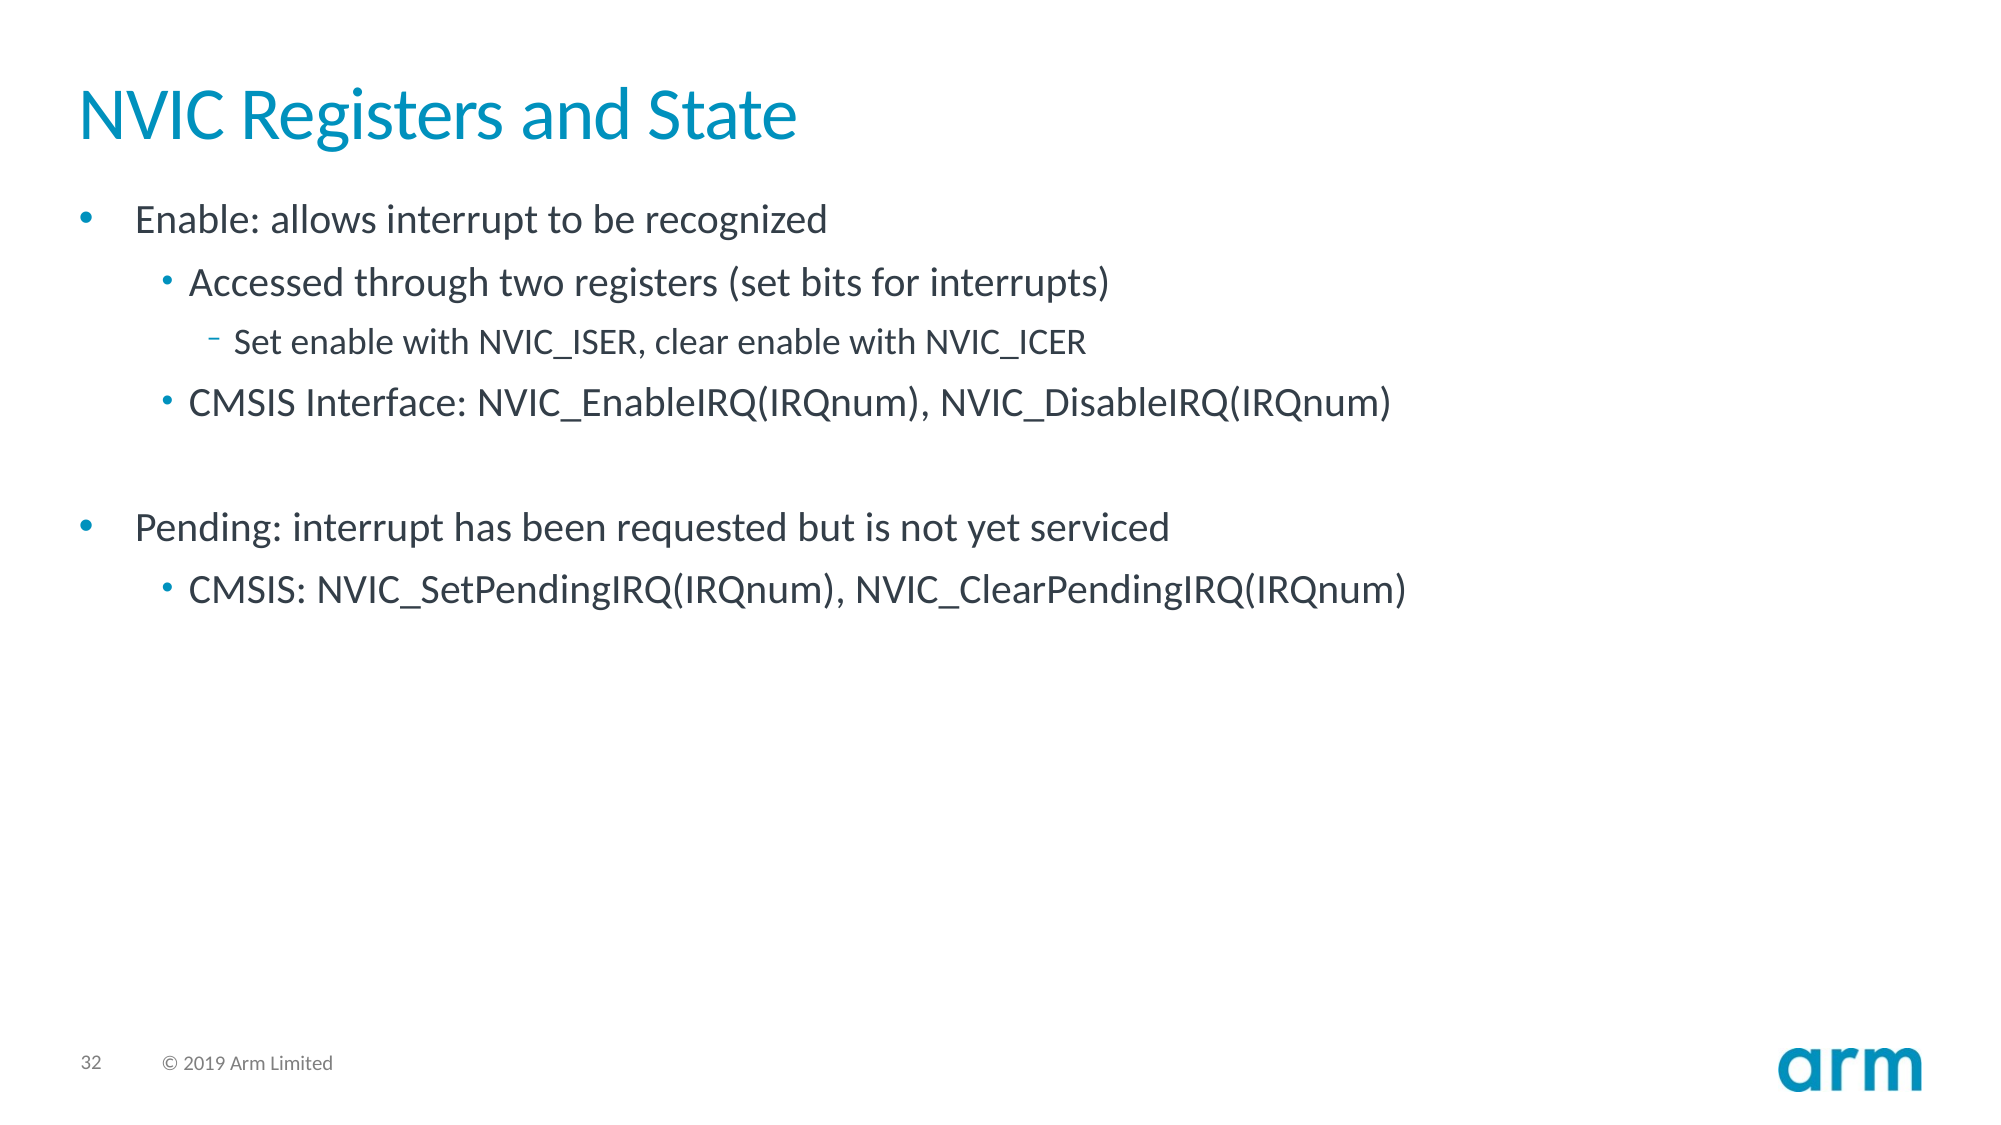

# NVIC Registers and State
Enable: allows interrupt to be recognized
Accessed through two registers (set bits for interrupts)
Set enable with NVIC_ISER, clear enable with NVIC_ICER
CMSIS Interface: NVIC_EnableIRQ(IRQnum), NVIC_DisableIRQ(IRQnum)

Pending: interrupt has been requested but is not yet serviced
CMSIS: NVIC_SetPendingIRQ(IRQnum), NVIC_ClearPendingIRQ(IRQnum)